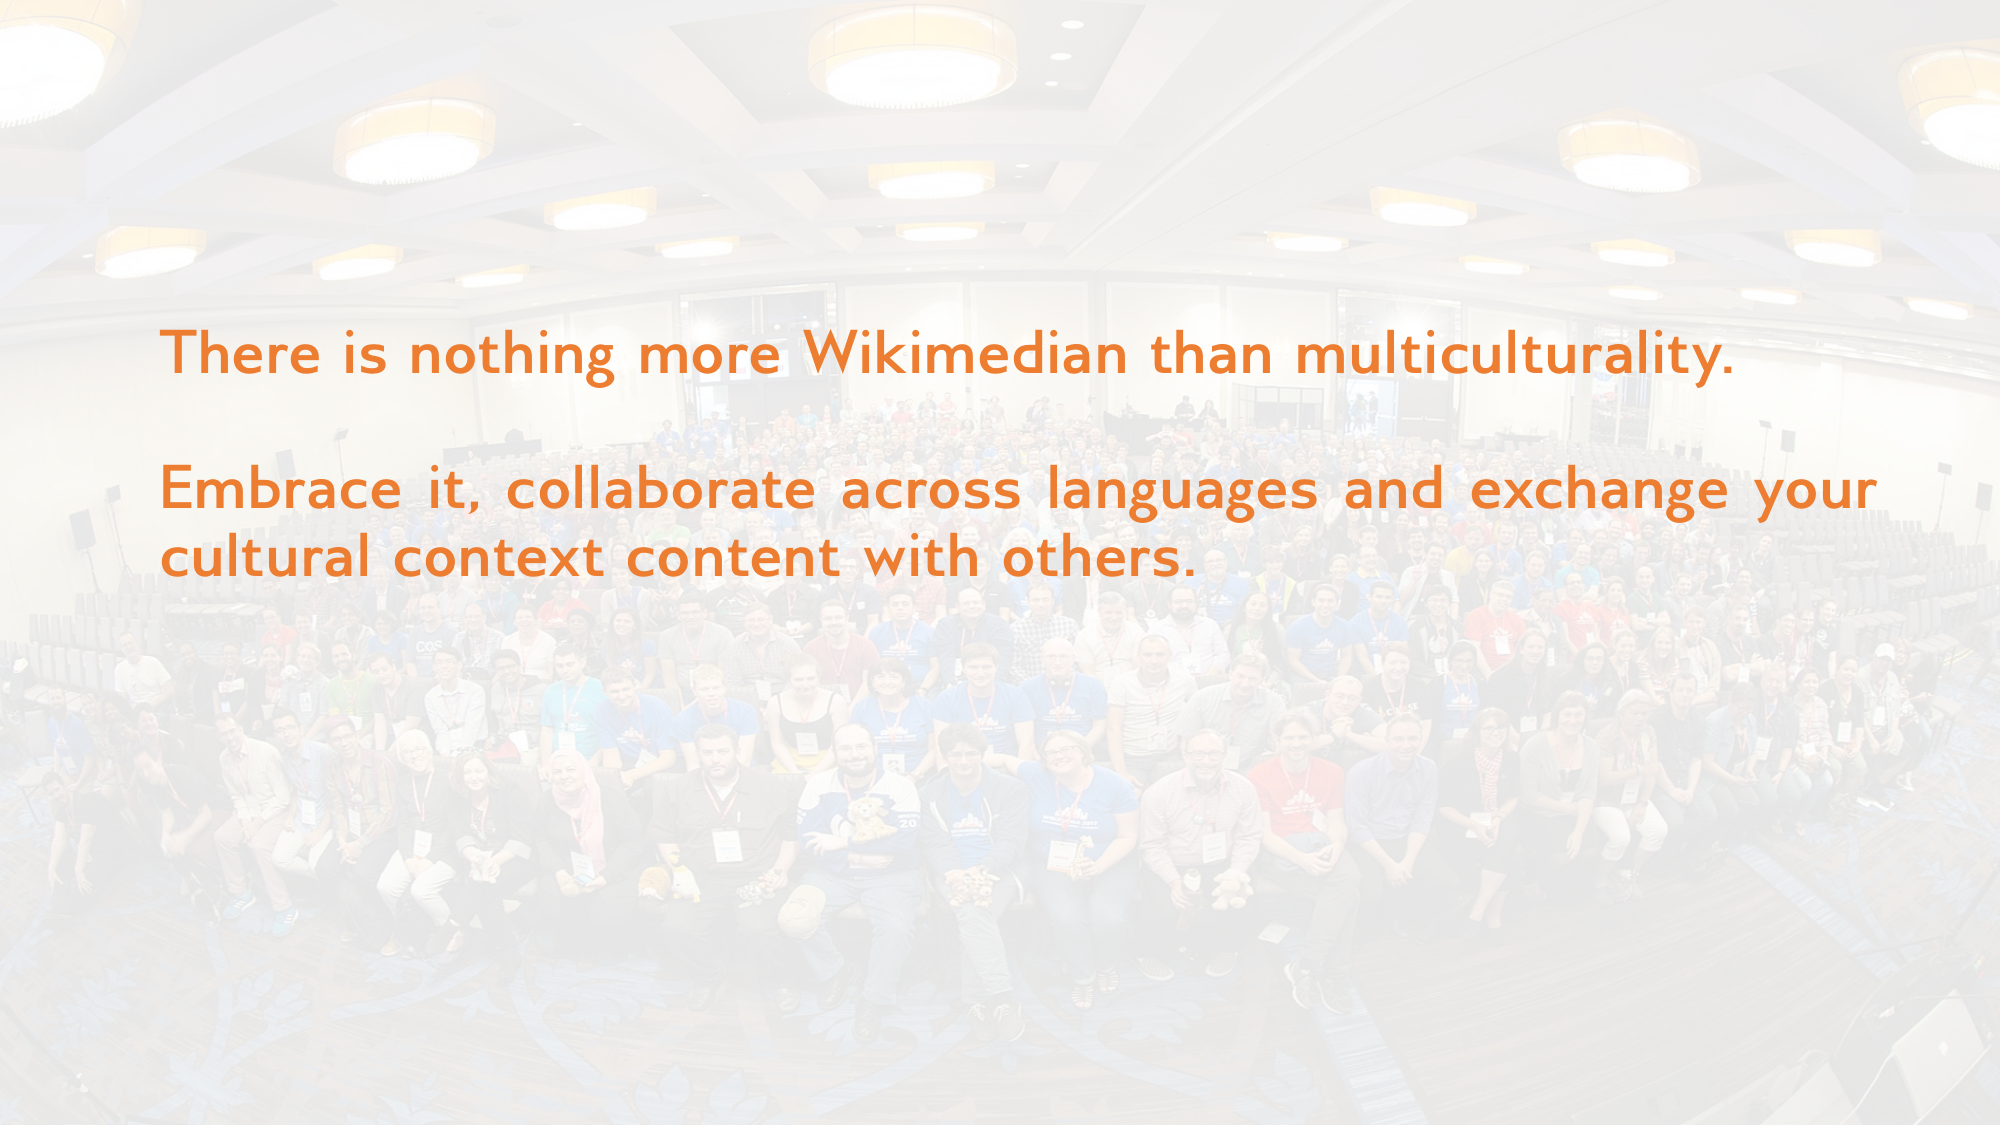

There is nothing more Wikimedian than multiculturality.

Embrace it, collaborate across languages and exchange your cultural context content with others.